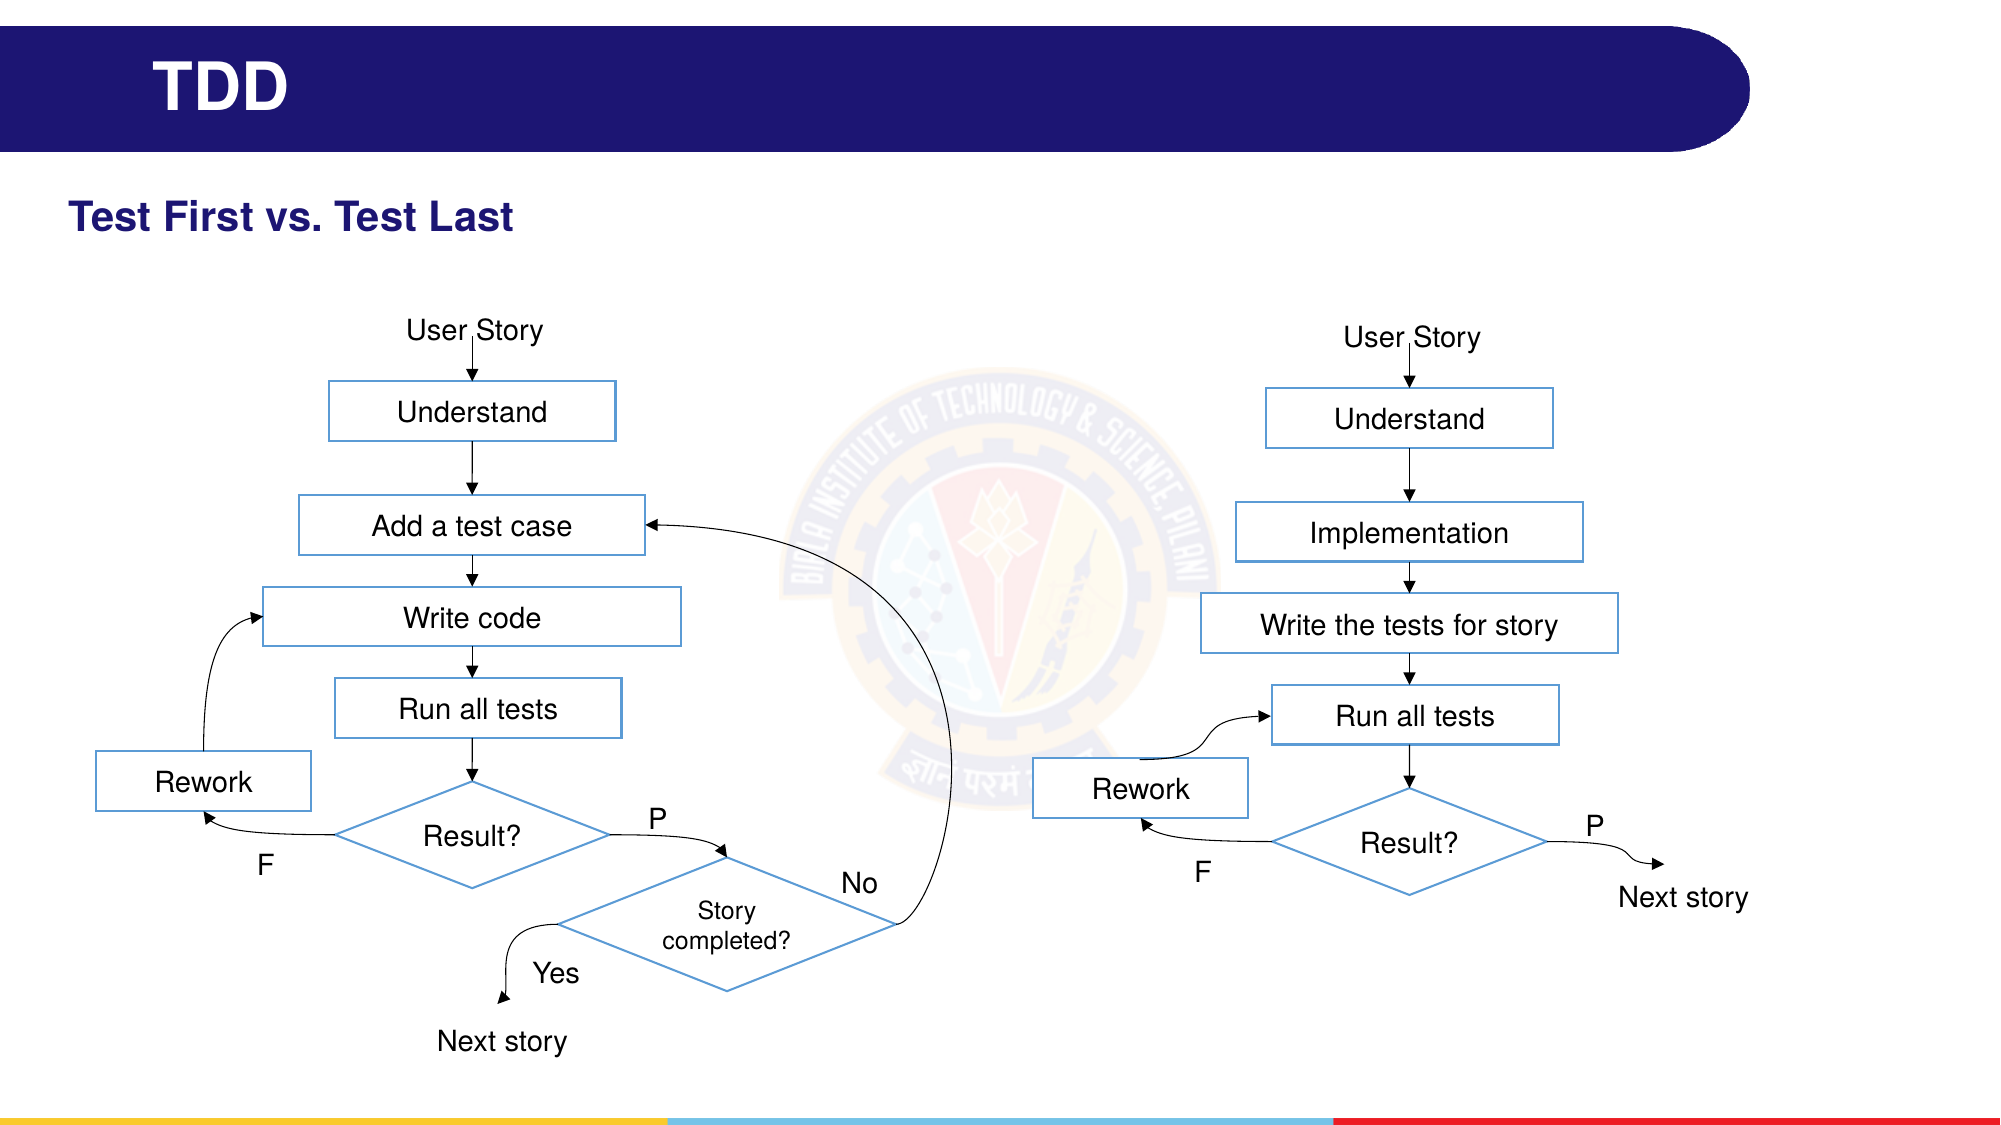

# TDD
Test First vs. Test Last
User Story
Understand
Add a test case
Write code
Run all tests
Rework
Result?
P
F
No
Story completed?
Yes
Next story
User Story
Understand
Implementation
Write the tests for story
Run all tests
Rework
Result?
P
F
Next story